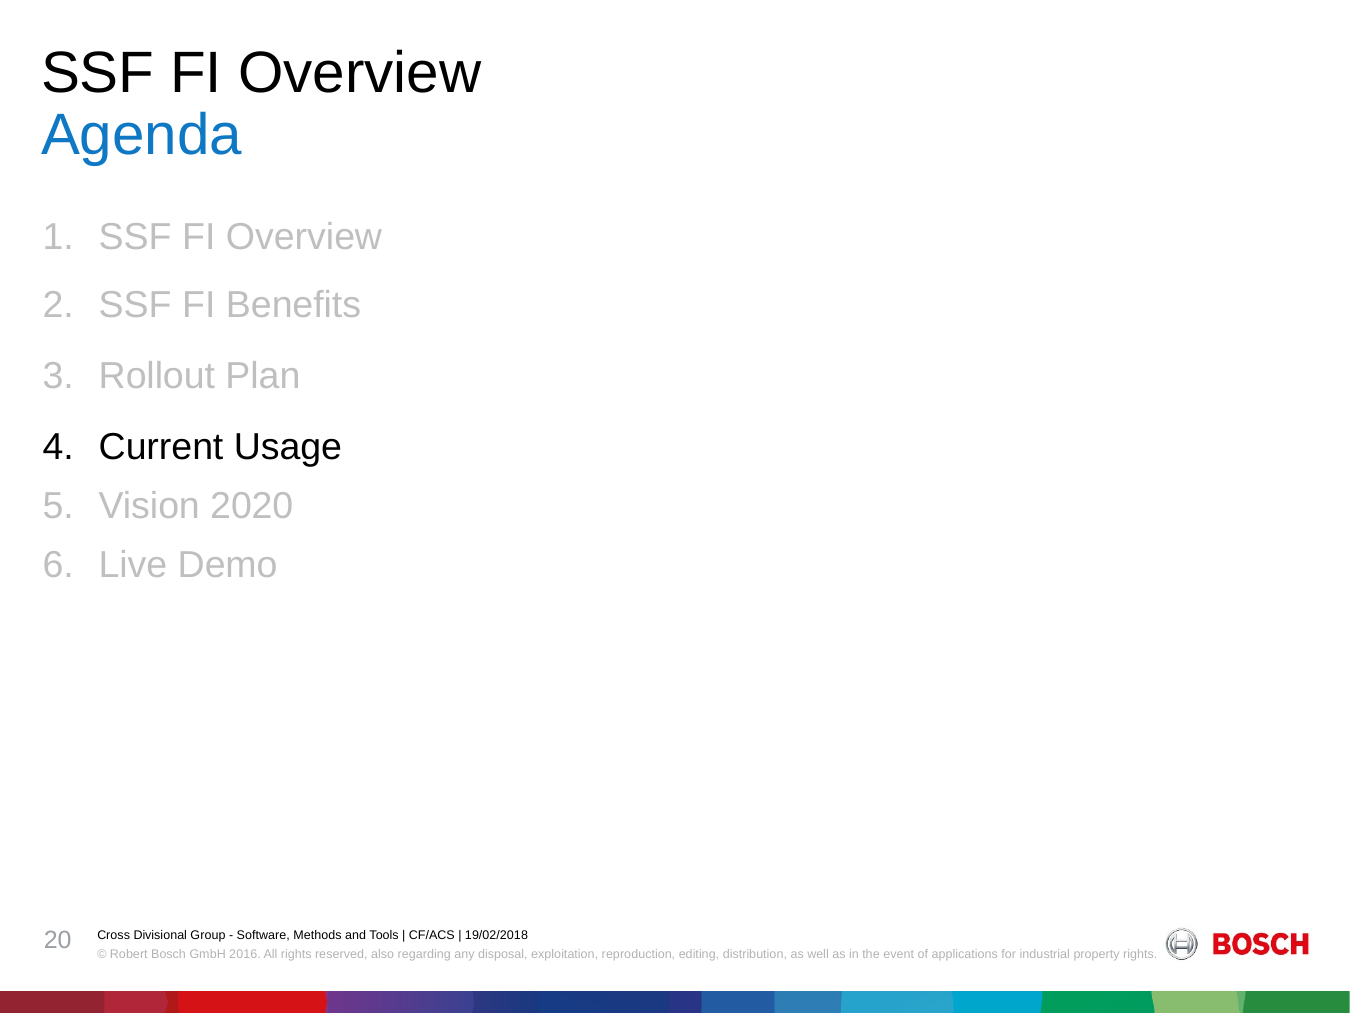

# SSF FI Overview Agenda
SSF FI Overview
SSF FI Benefits
Rollout Plan
Current Usage
Vision 2020
Live Demo
20
Cross Divisional Group - Software, Methods and Tools | CF/ACS | 19/02/2018
© Robert Bosch GmbH 2016. All rights reserved, also regarding any disposal, exploitation, reproduction, editing, distribution, as well as in the event of applications for industrial property rights.